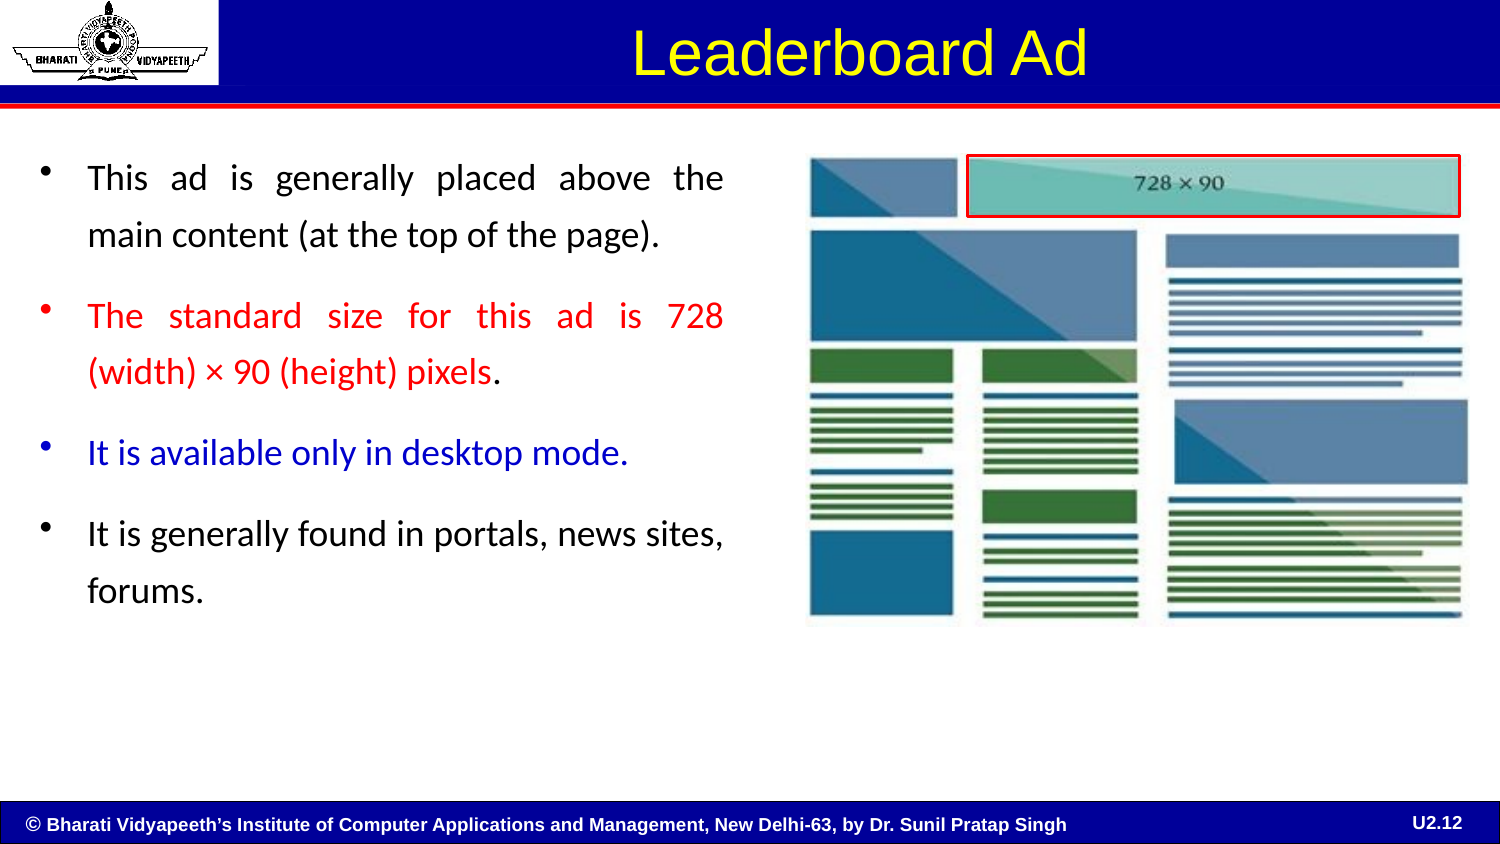

# Leaderboard Ad
This ad is generally placed above the main content (at the top of the page).
The standard size for this ad is 728 (width) × 90 (height) pixels.
It is available only in desktop mode.
It is generally found in portals, news sites, forums.